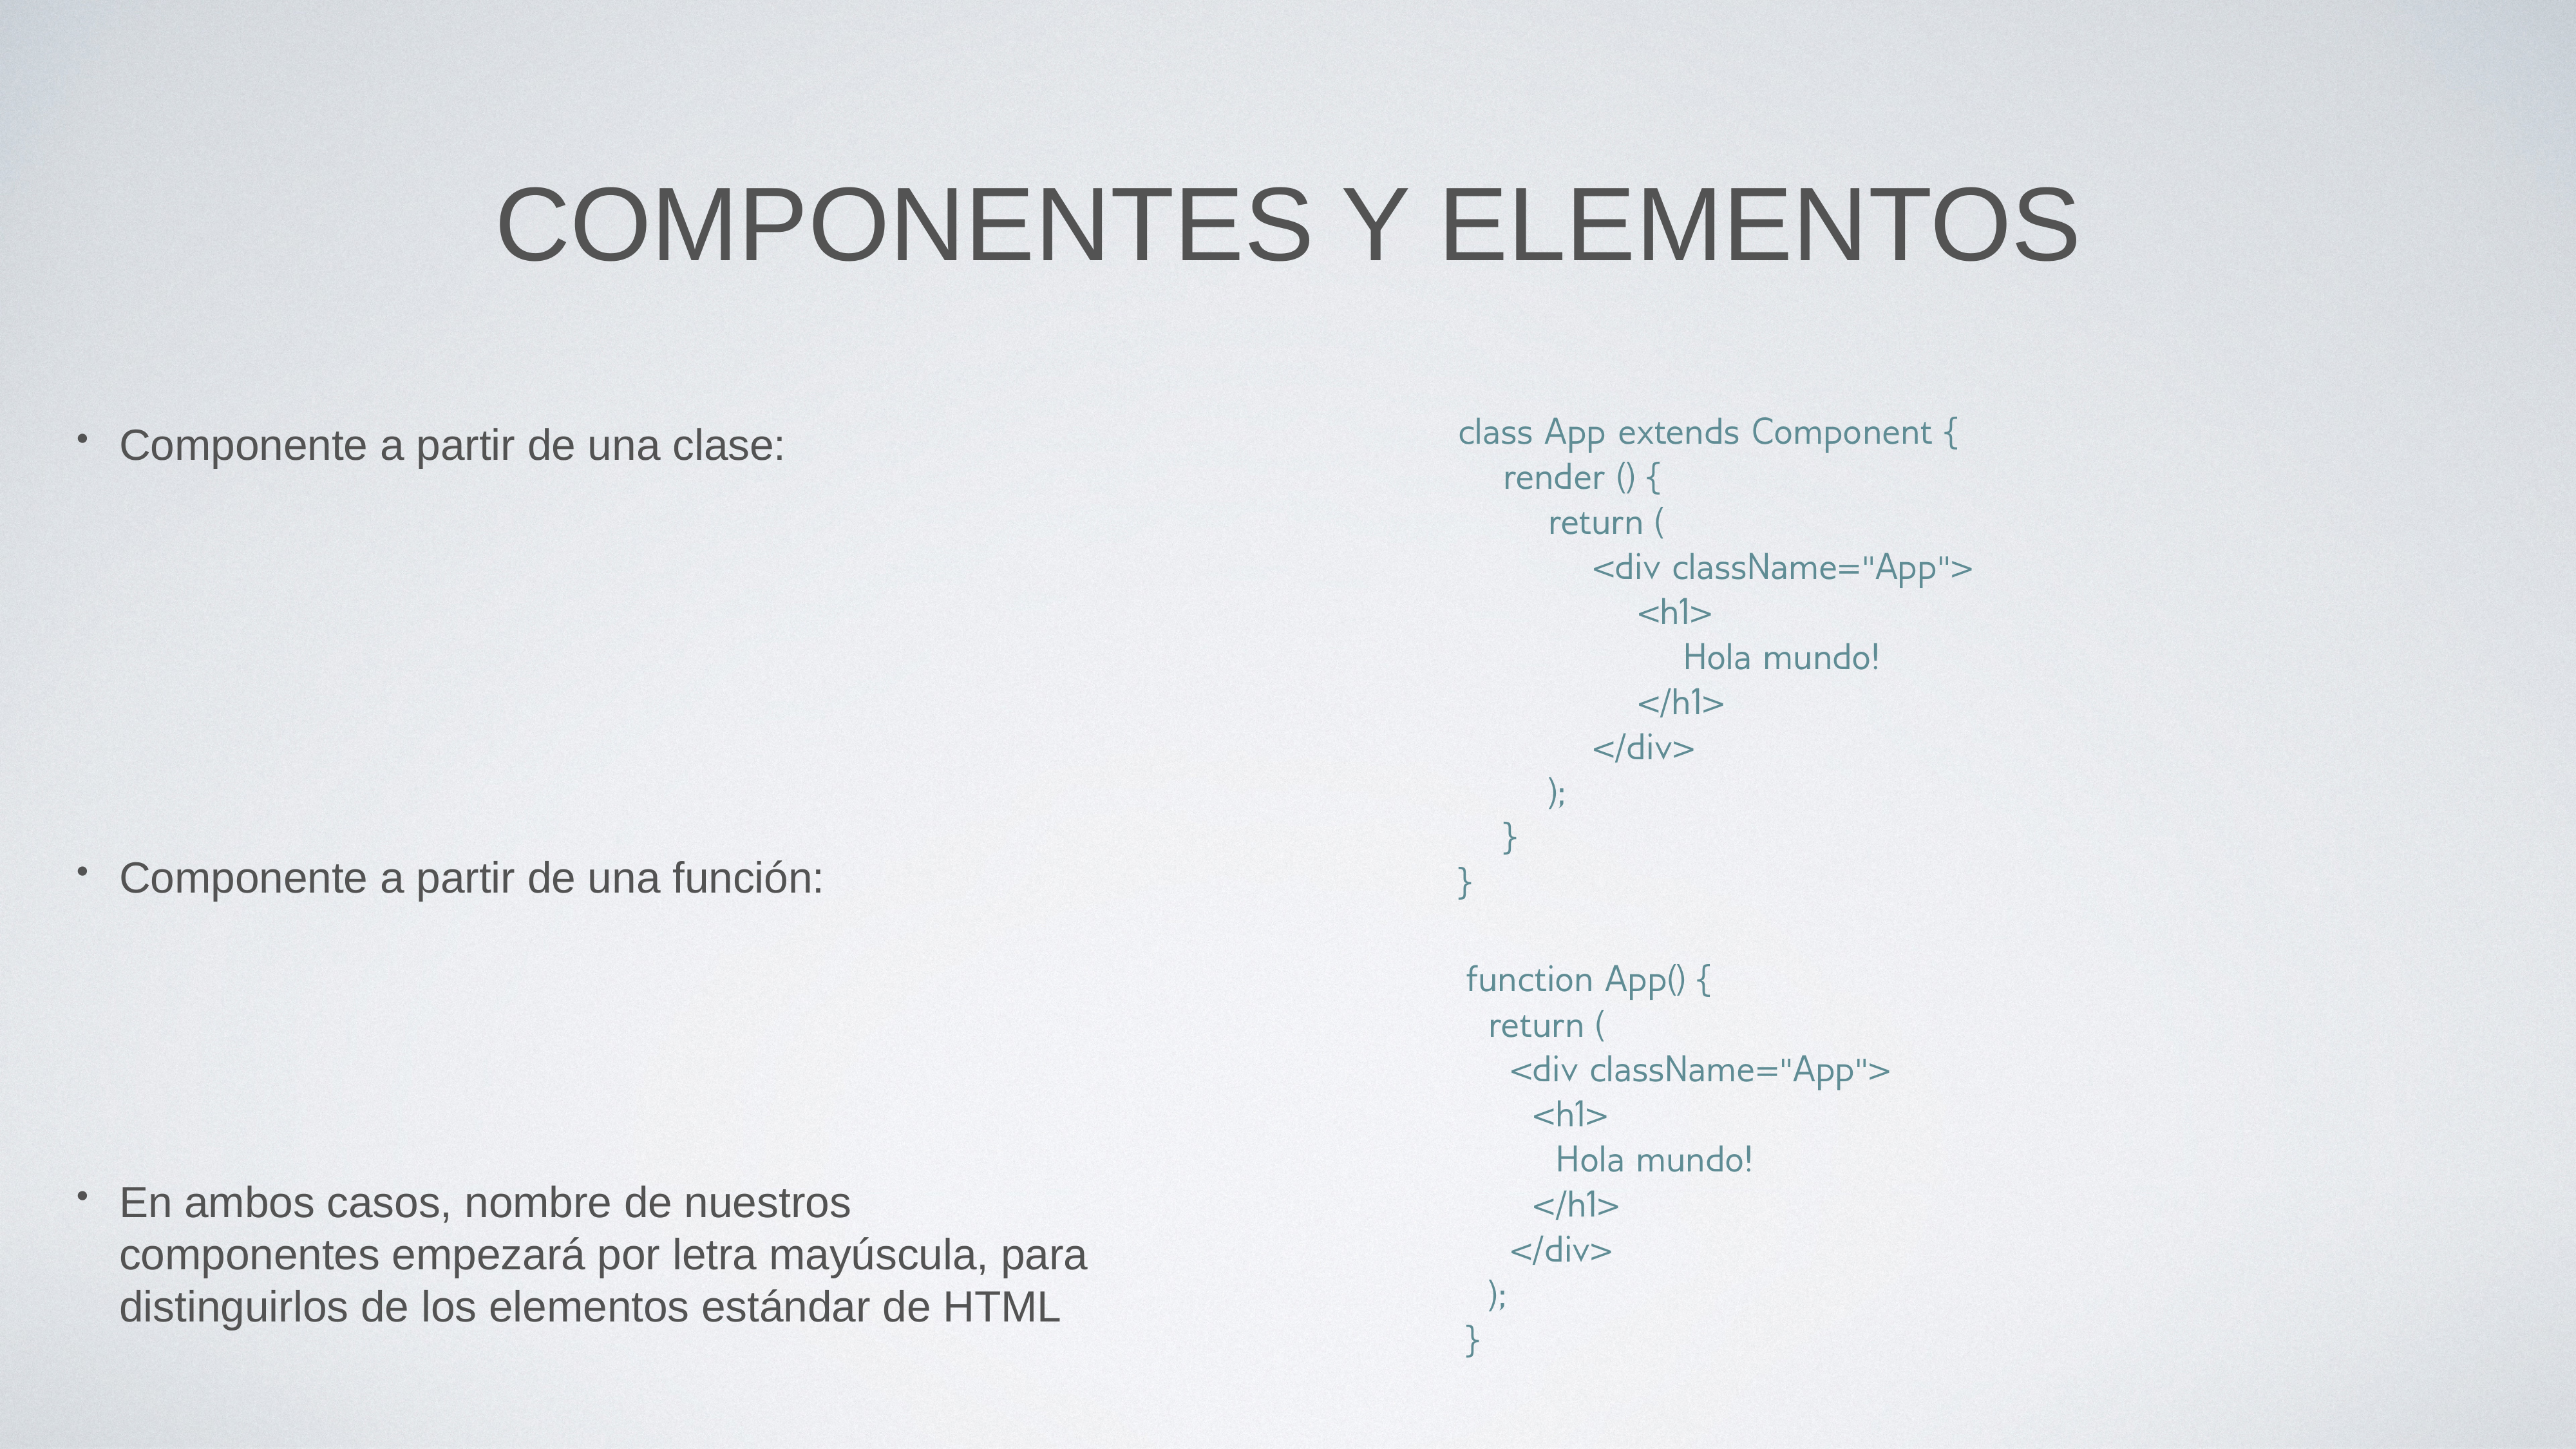

# Componentes y elementos
class App extends Component {
    render () {
        return (
            <div className="App">
                <h1>
                    Hola mundo!
                </h1>
            </div>
        );
    }
}
Componente a partir de una clase:

Componente a partir de una función:

En ambos casos, nombre de nuestros componentes empezará por letra mayúscula, para distinguirlos de los elementos estándar de HTML
function App() {
  return (
    <div className="App">
      <h1>
        Hola mundo!
      </h1>
    </div>
  );
}